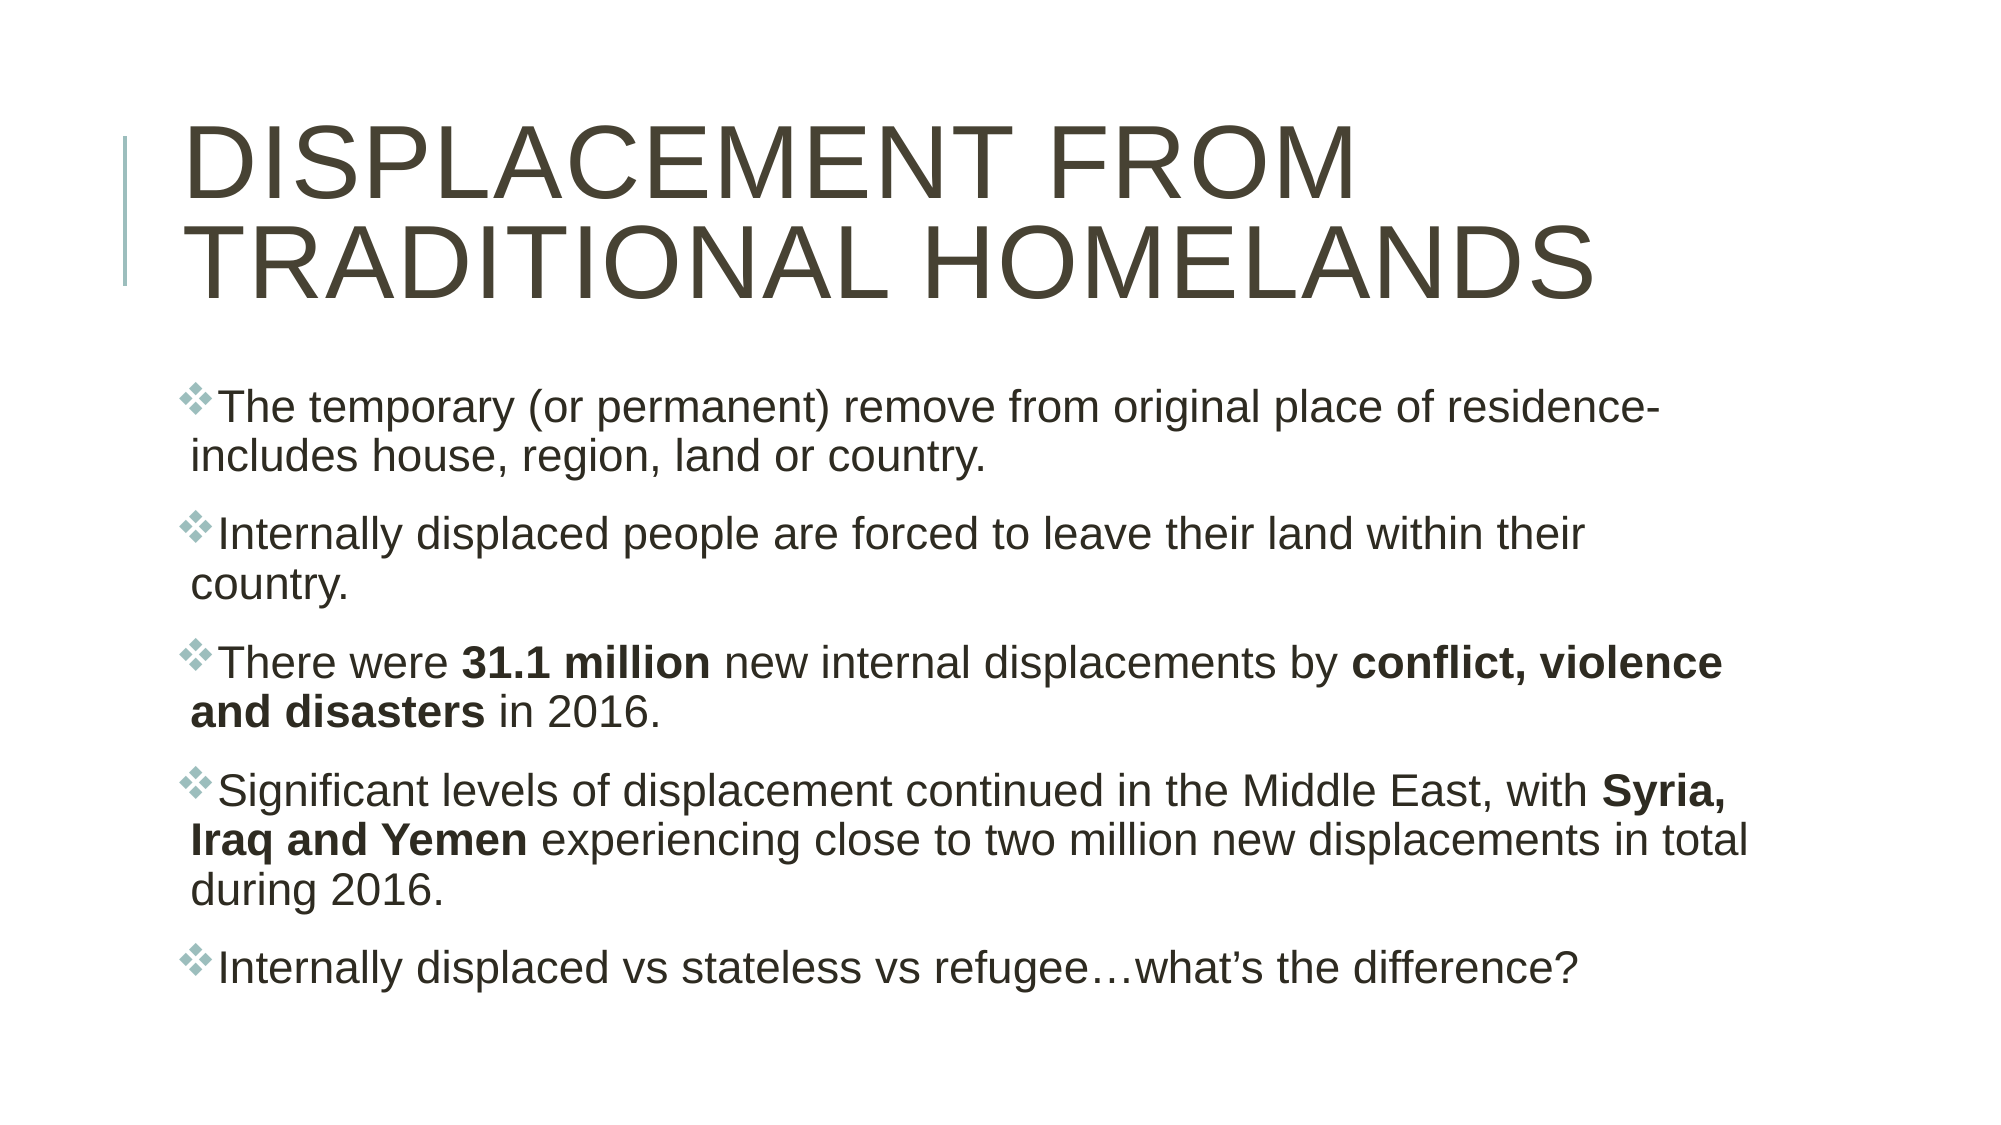

# Displacement from traditional homelands
The temporary (or permanent) remove from original place of residence-includes house, region, land or country.
Internally displaced people are forced to leave their land within their country.
There were 31.1 million new internal displacements by conflict, violence and disasters in 2016.
Significant levels of displacement continued in the Middle East, with Syria, Iraq and Yemen experiencing close to two million new displacements in total during 2016.
Internally displaced vs stateless vs refugee…what’s the difference?